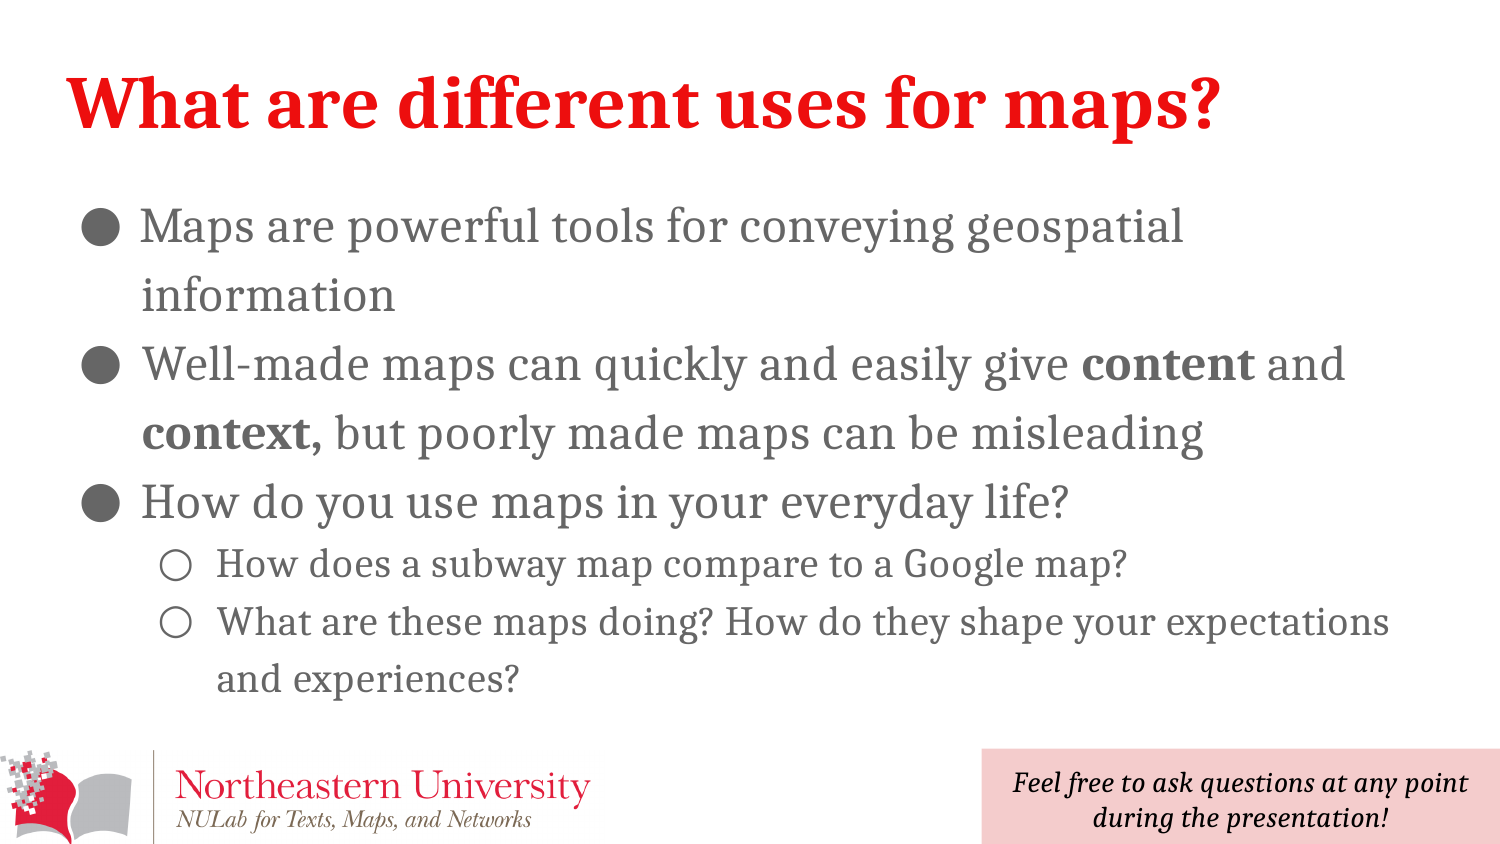

# What are different uses for maps?
Maps are powerful tools for conveying geospatial information
Well-made maps can quickly and easily give content and context, but poorly made maps can be misleading
How do you use maps in your everyday life?
How does a subway map compare to a Google map?
What are these maps doing? How do they shape your expectations and experiences?